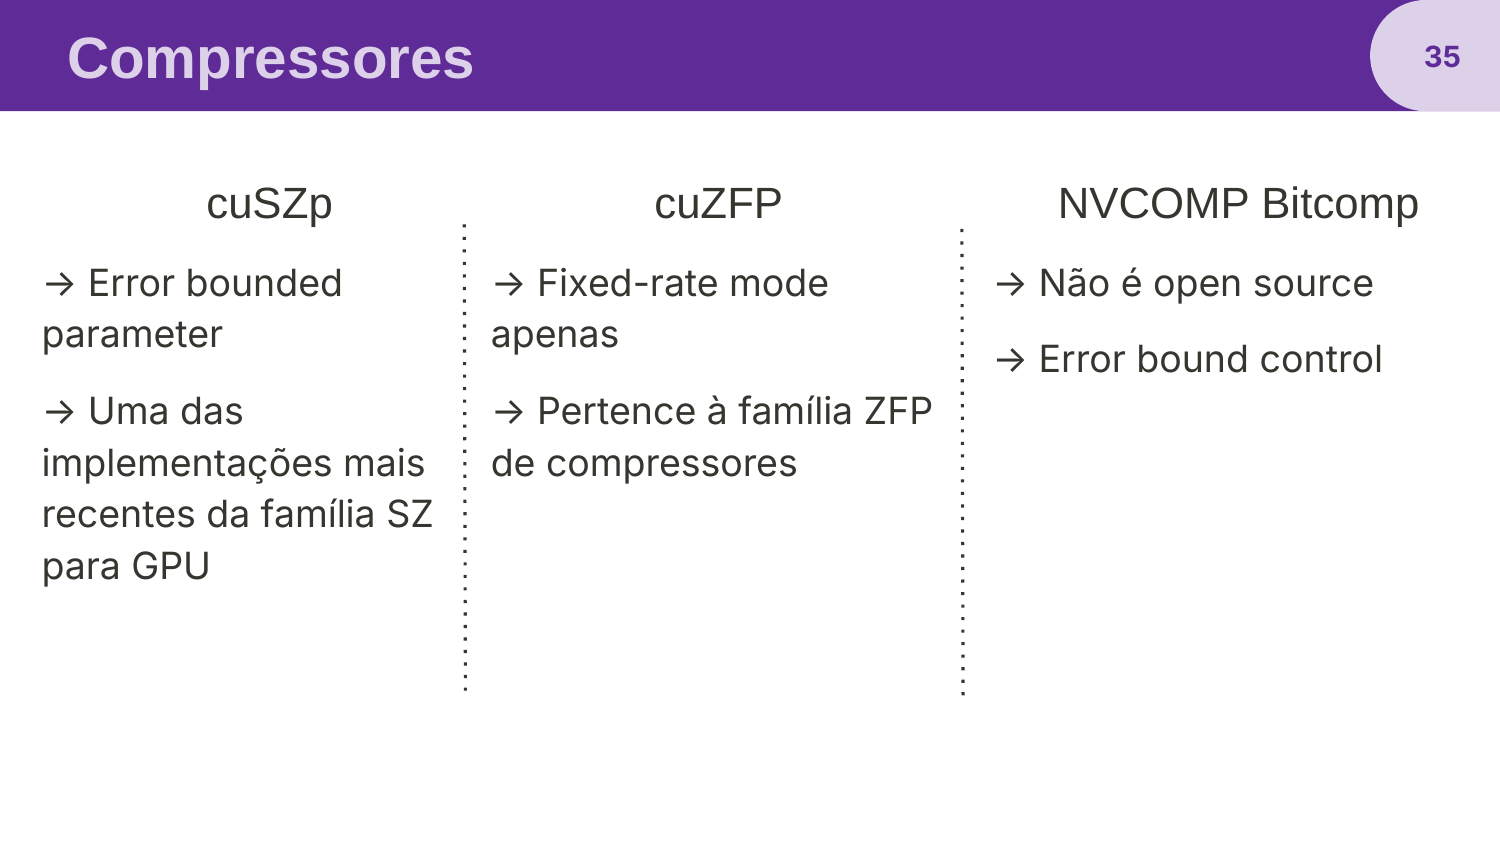

# Compressores
35
cuSZp
-> Error bounded parameter
-> Uma das implementações mais recentes da família SZ para GPU
cuZFP
-> Fixed-rate mode apenas
-> Pertence à família ZFP de compressores

NVCOMP Bitcomp
-> Não é open source
-> Error bound control